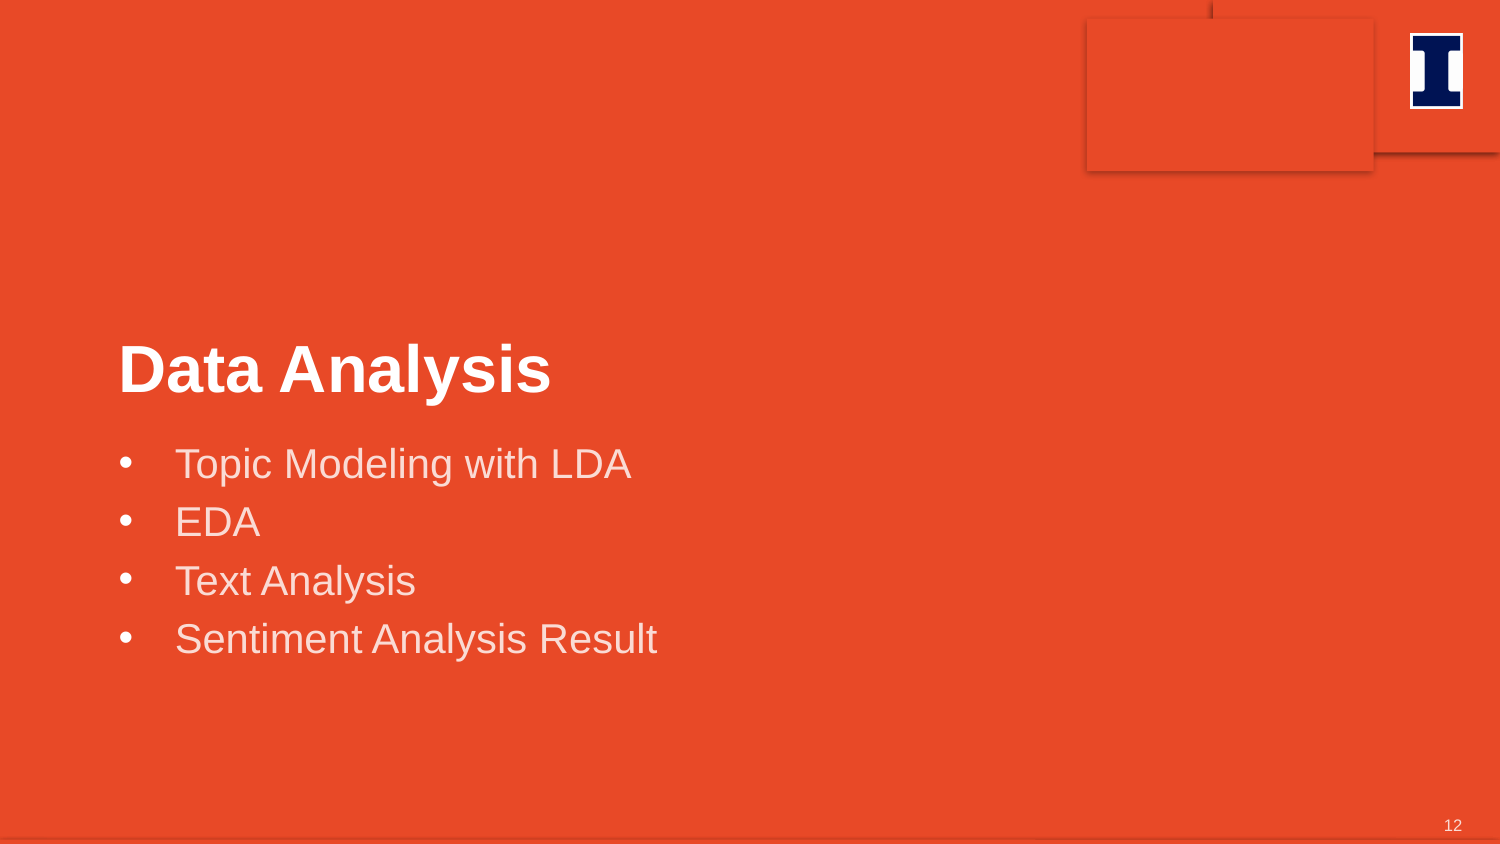

# Data Analysis
Topic Modeling with LDA
EDA
Text Analysis
Sentiment Analysis Result
12